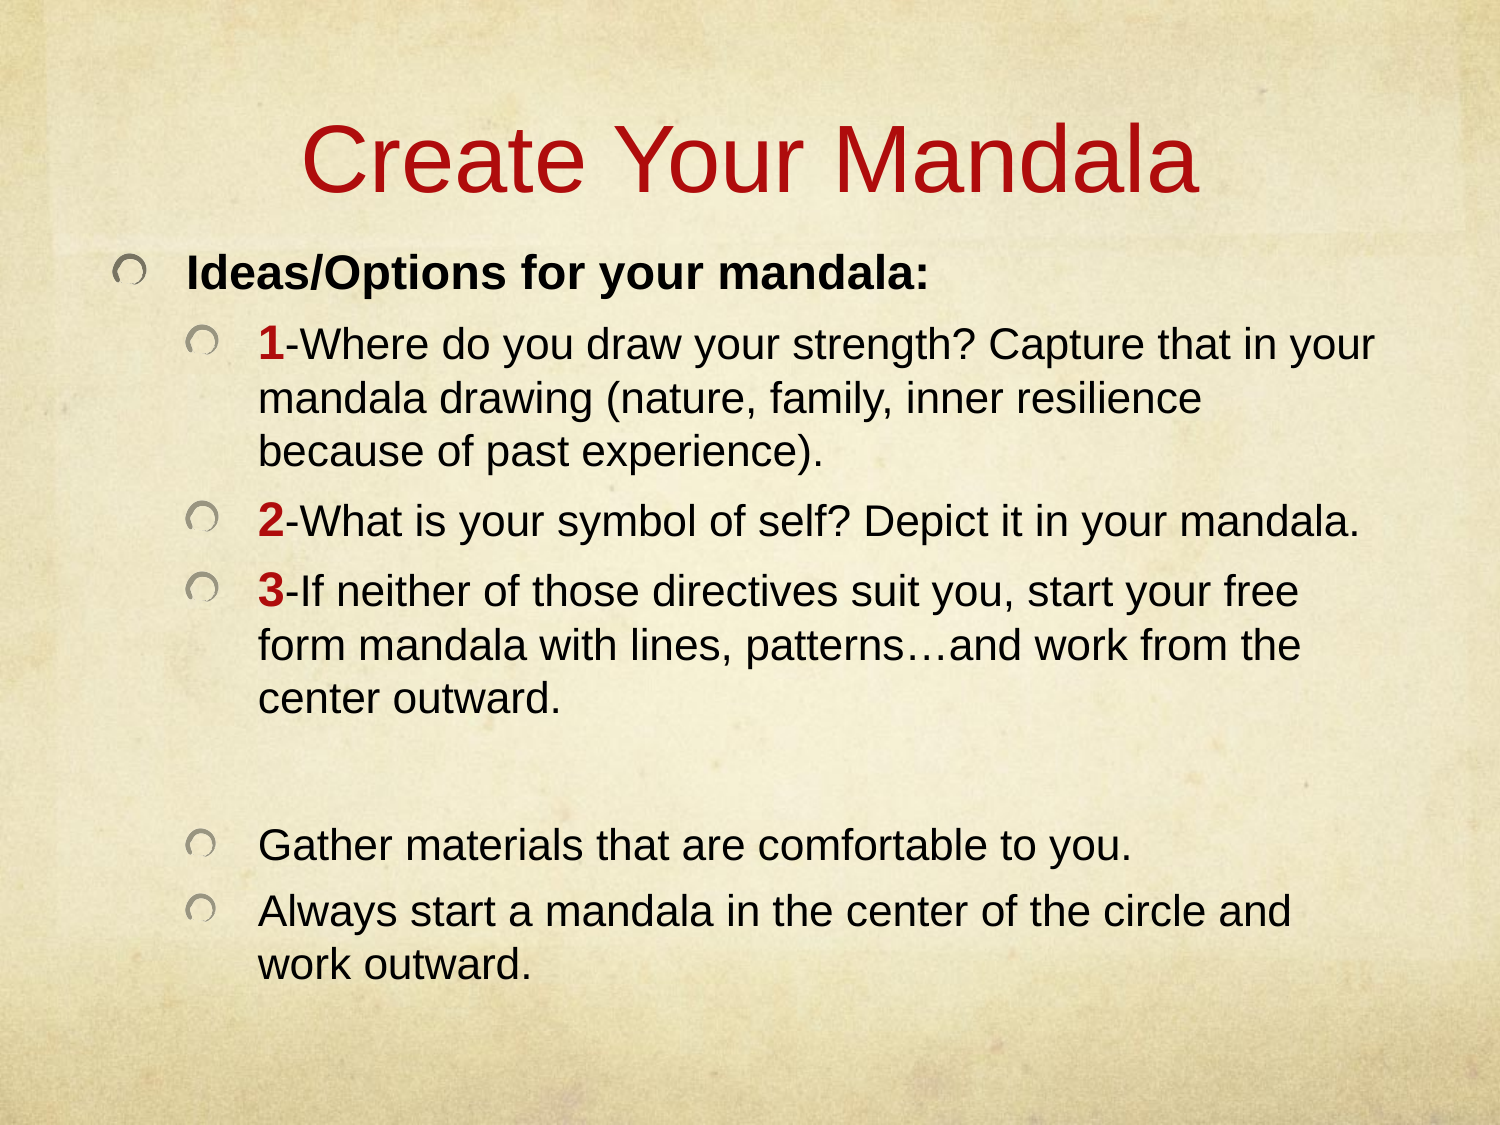

# Create Your Mandala
Ideas/Options for your mandala:
1-Where do you draw your strength? Capture that in your mandala drawing (nature, family, inner resilience because of past experience).
2-What is your symbol of self? Depict it in your mandala.
3-If neither of those directives suit you, start your free form mandala with lines, patterns…and work from the center outward.

Gather materials that are comfortable to you.
Always start a mandala in the center of the circle and work outward.